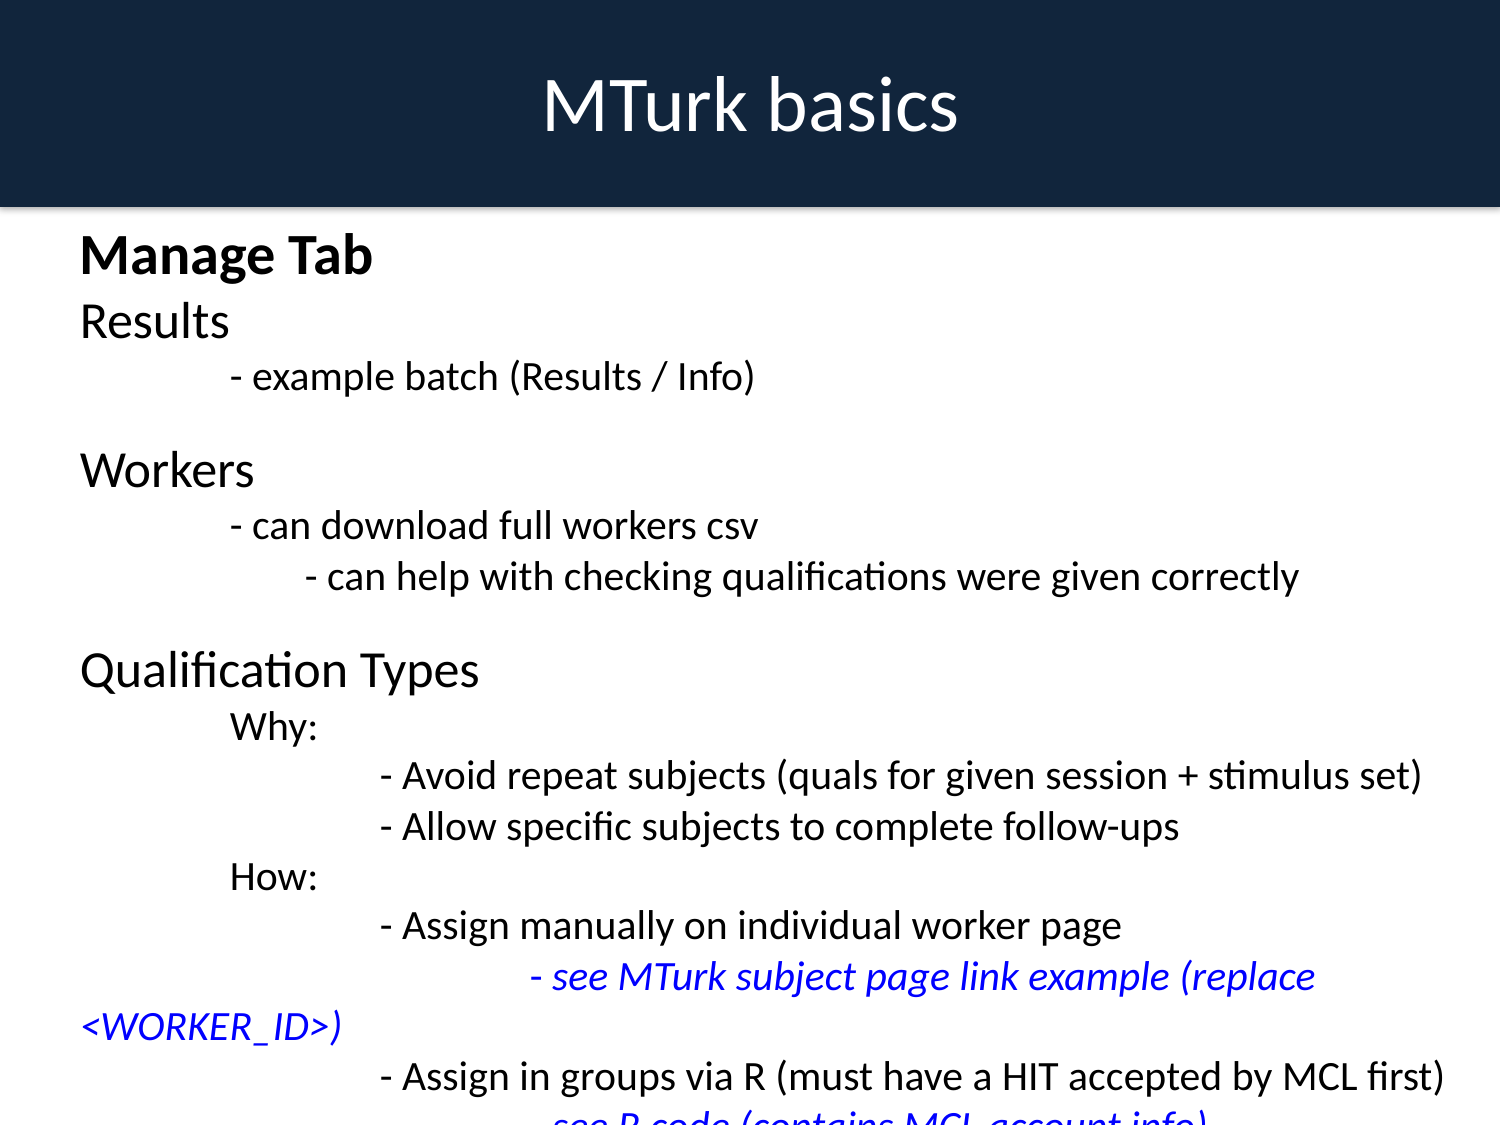

MTurk basics
Manage Tab
Results
	- example batch (Results / Info)

Workers
	- can download full workers csv
	- can help with checking qualifications were given correctly

Qualification Types
	Why:
		- Avoid repeat subjects (quals for given session + stimulus set)
		- Allow specific subjects to complete follow-ups
	How:
		- Assign manually on individual worker page
			- see MTurk subject page link example (replace <WORKER_ID>)
		- Assign in groups via R (must have a HIT accepted by MCL first)
			- see R code (contains MCL account info)